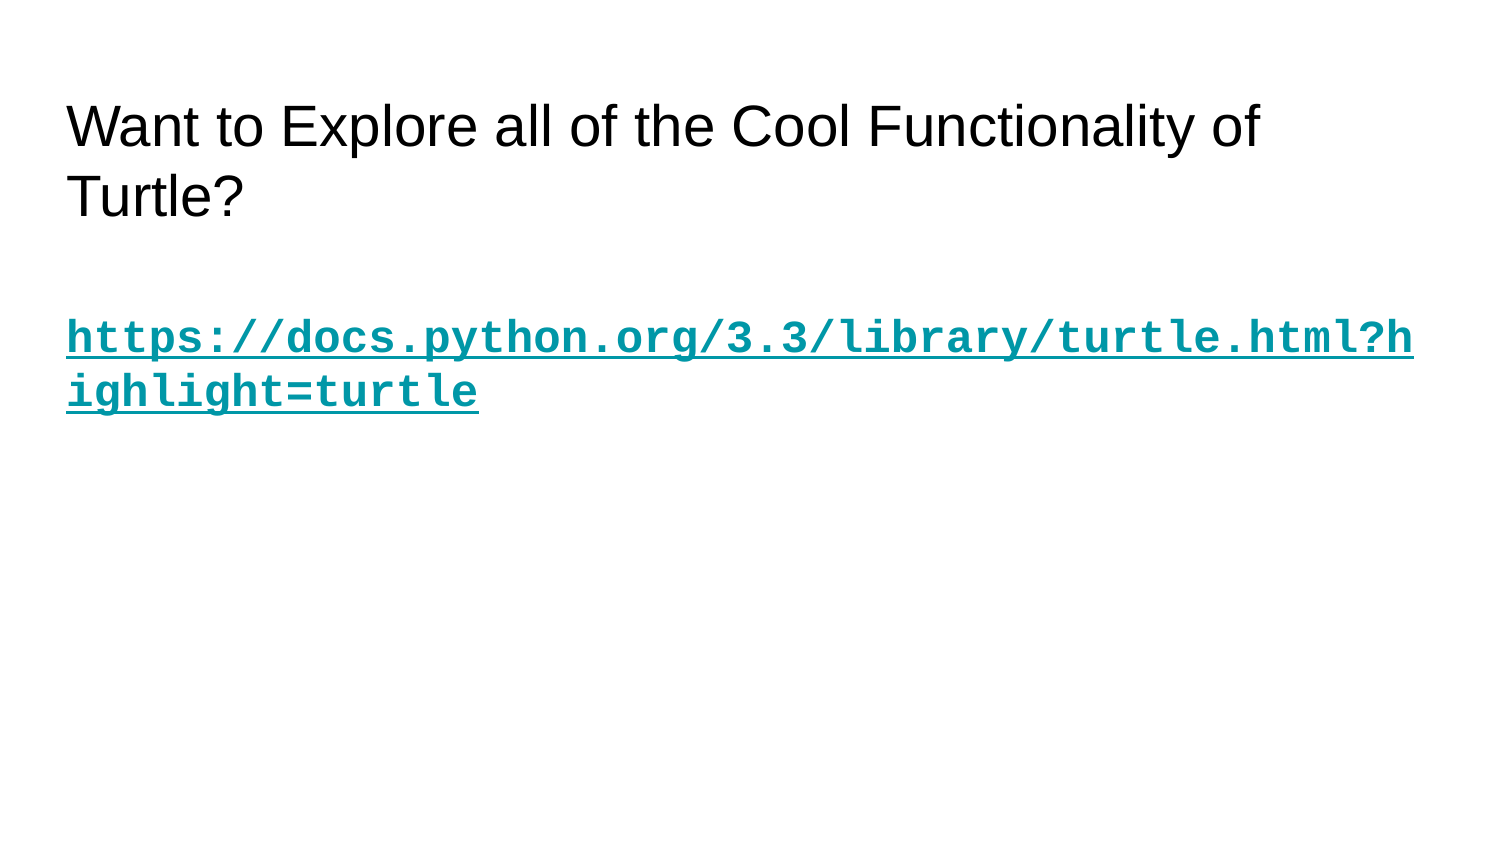

# Want to Explore all of the Cool Functionality of Turtle?
https://docs.python.org/3.3/library/turtle.html?highlight=turtle